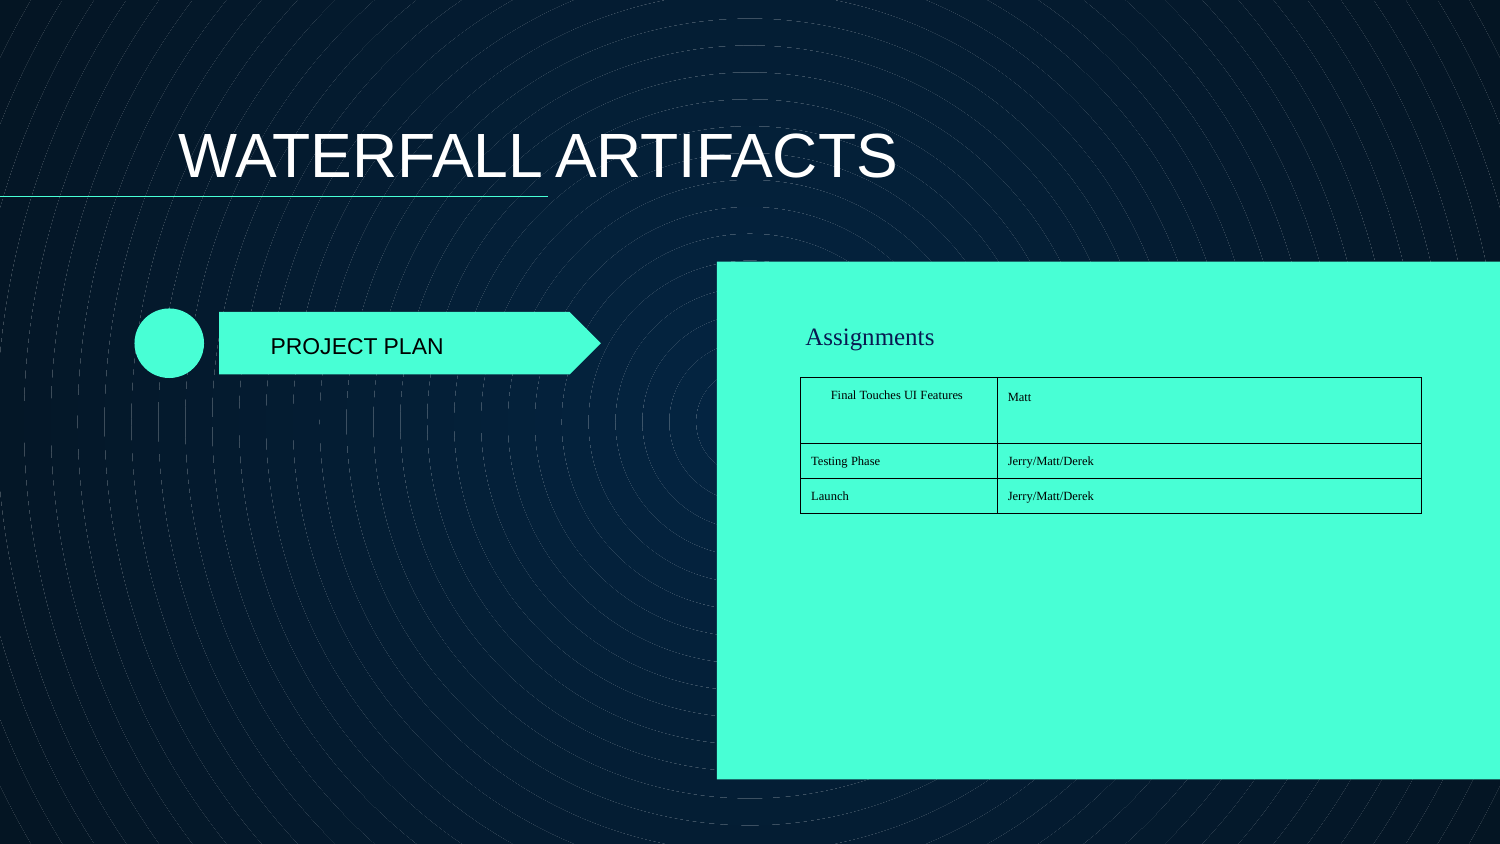

WATERFALL ARTIFACTS
Assignments

# PROJECT PLAN
| Final Touches UI Features | Matt |
| --- | --- |
| Testing Phase | Jerry/Matt/Derek |
| Launch | Jerry/Matt/Derek |